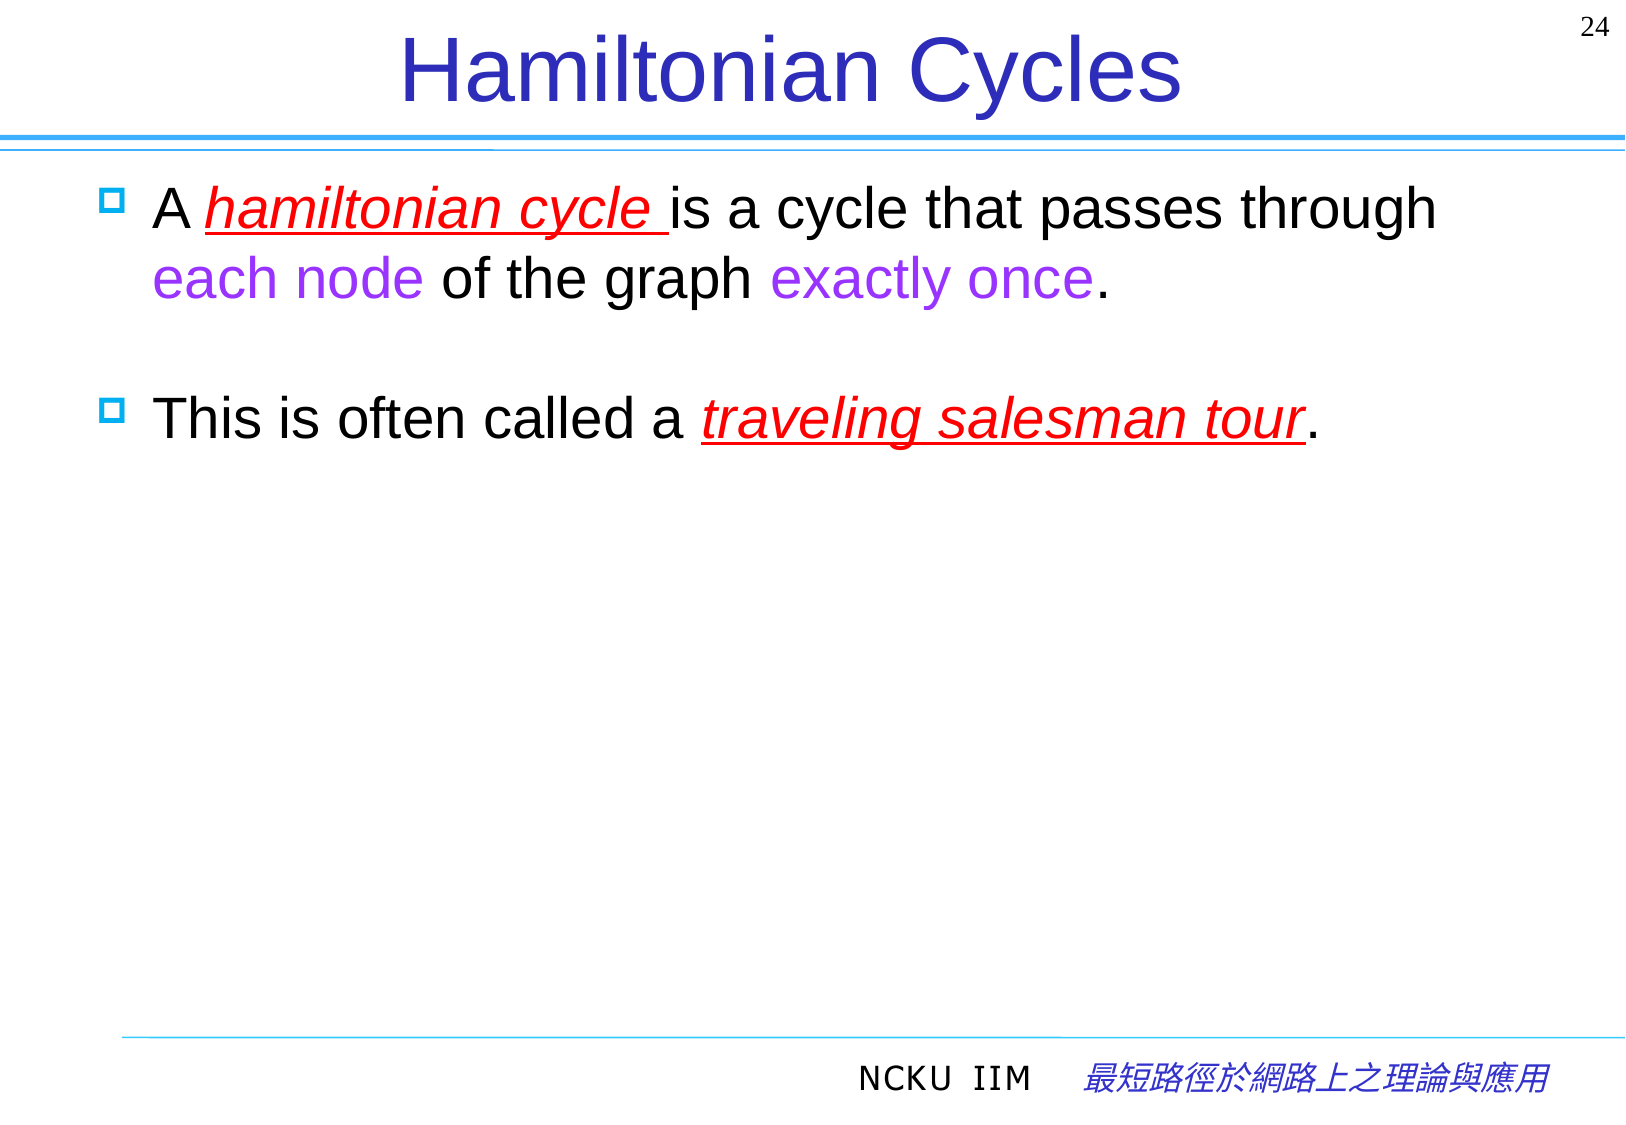

24
# Hamiltonian Cycles
A hamiltonian cycle is a cycle that passes through each node of the graph exactly once.

This is often called a traveling salesman tour.